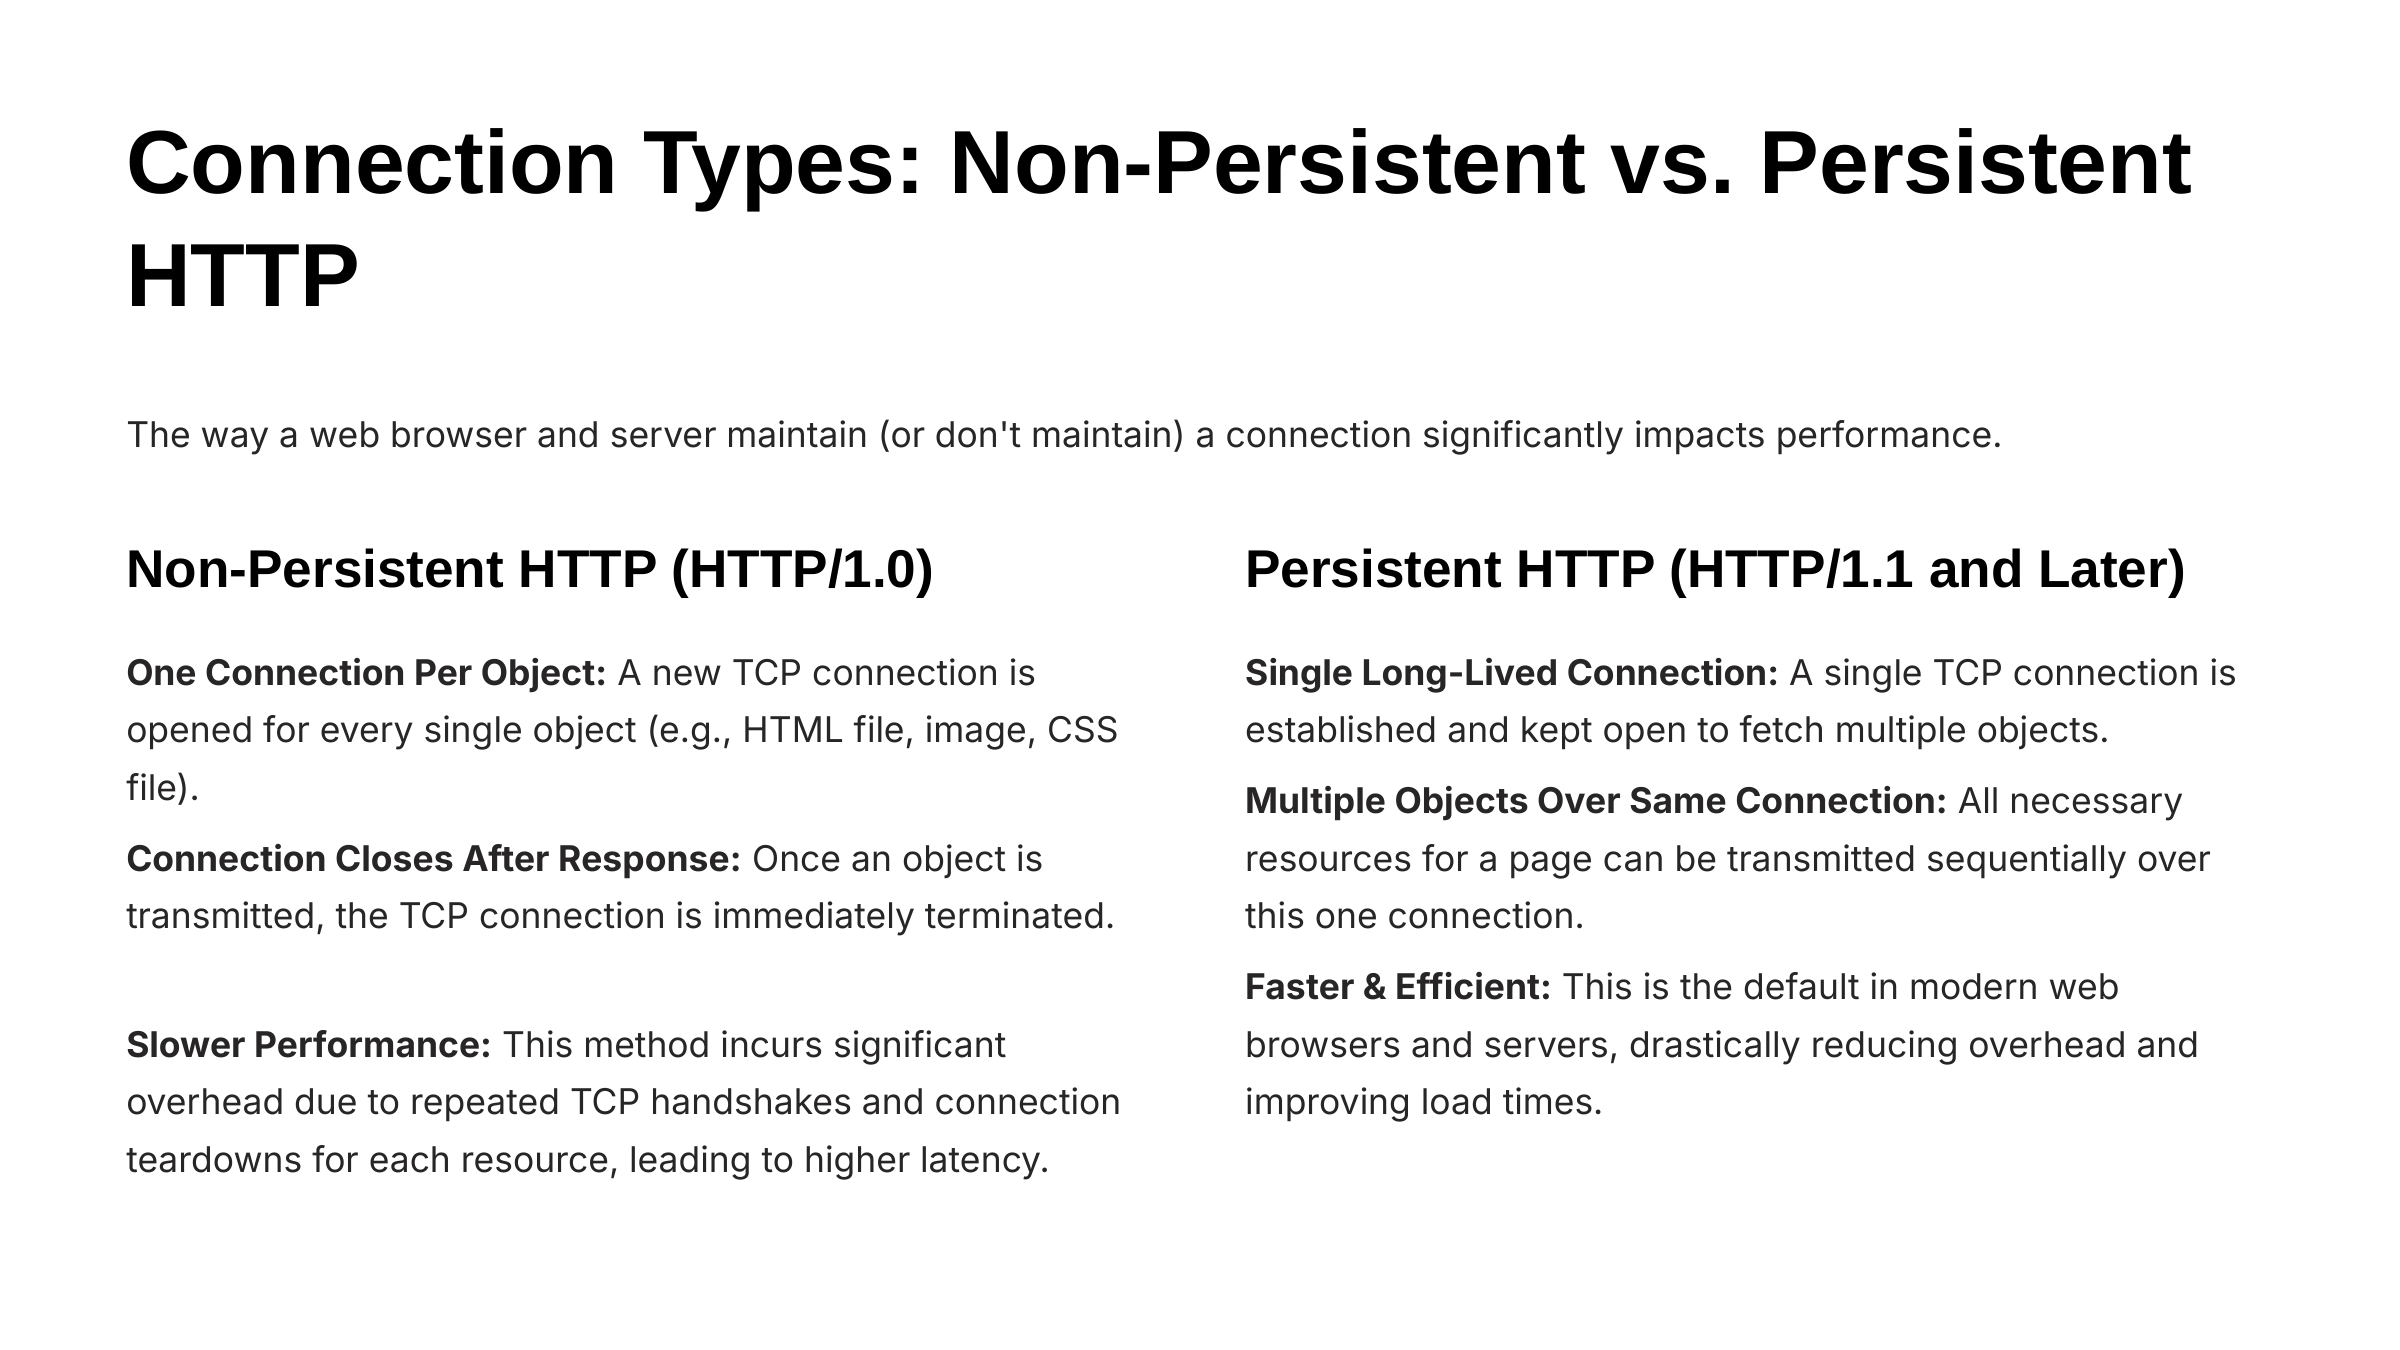

Connection Types: Non-Persistent vs. Persistent HTTP
The way a web browser and server maintain (or don't maintain) a connection significantly impacts performance.
Non-Persistent HTTP (HTTP/1.0)
Persistent HTTP (HTTP/1.1 and Later)
One Connection Per Object: A new TCP connection is opened for every single object (e.g., HTML file, image, CSS file).
Single Long-Lived Connection: A single TCP connection is established and kept open to fetch multiple objects.
Multiple Objects Over Same Connection: All necessary resources for a page can be transmitted sequentially over this one connection.
Connection Closes After Response: Once an object is transmitted, the TCP connection is immediately terminated.
Faster & Efficient: This is the default in modern web browsers and servers, drastically reducing overhead and improving load times.
Slower Performance: This method incurs significant overhead due to repeated TCP handshakes and connection teardowns for each resource, leading to higher latency.